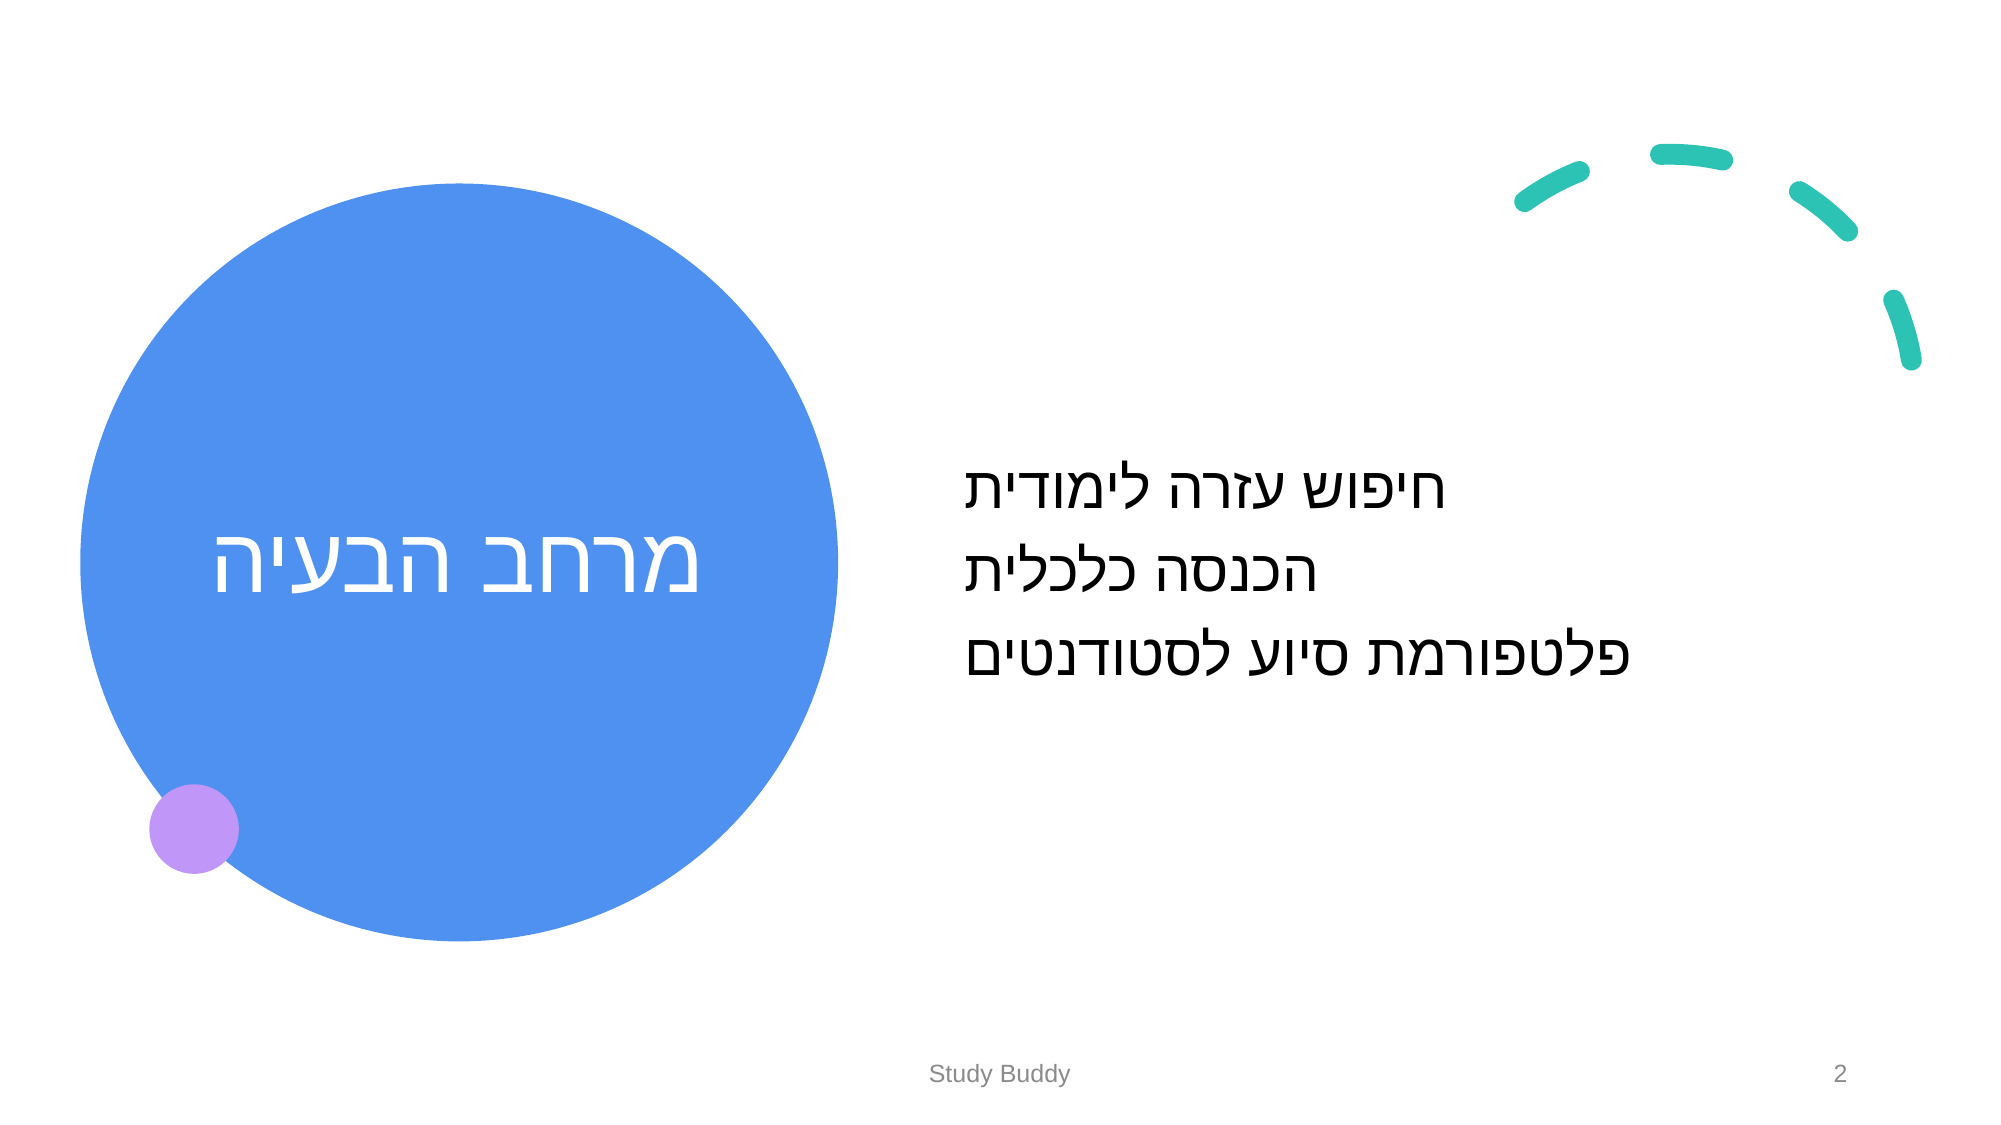

# מרחב הבעיה
חיפוש עזרה לימודית
הכנסה כלכלית
פלטפורמת סיוע לסטודנטים
Study Buddy
2